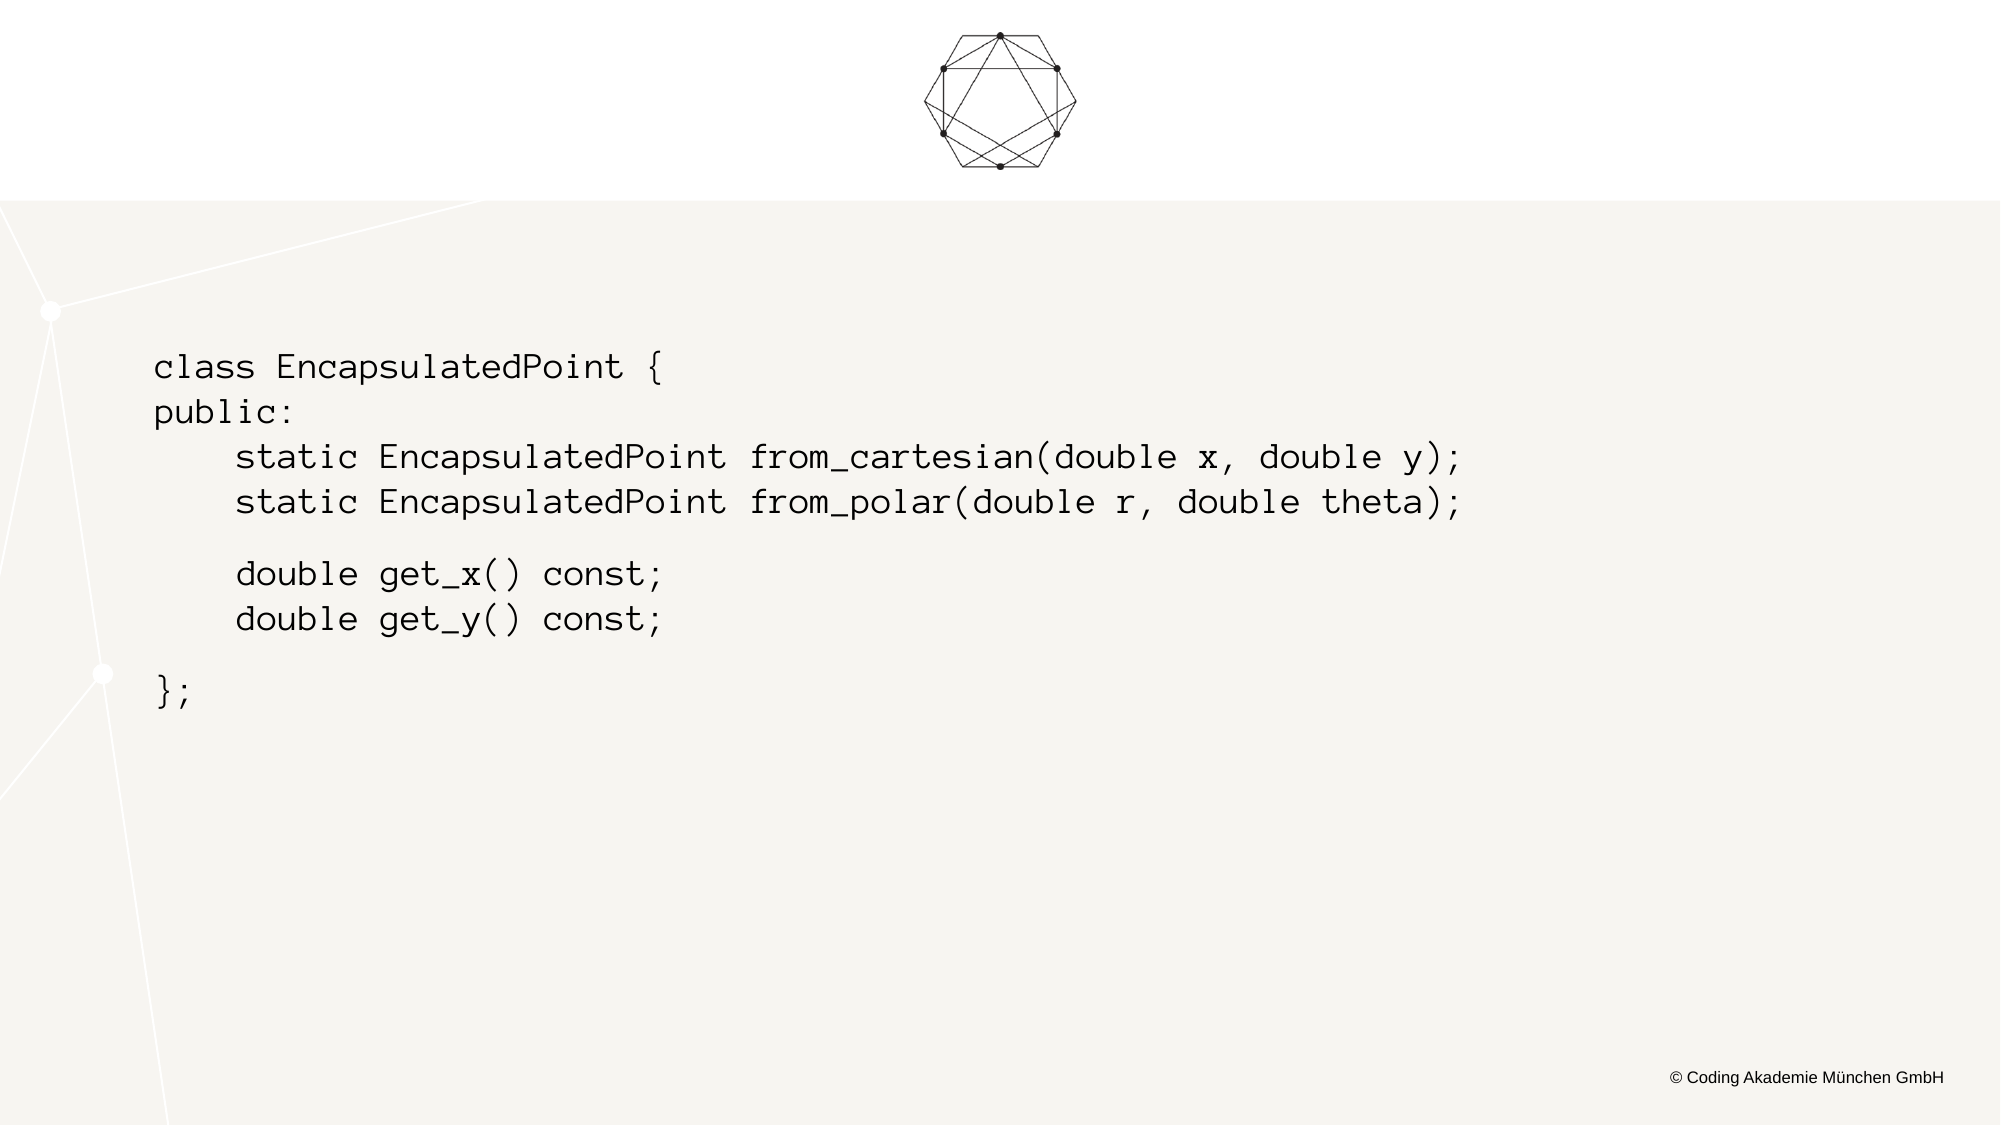

class EncapsulatedPoint {
public:
    static EncapsulatedPoint from_cartesian(double x, double y);
    static EncapsulatedPoint from_polar(double r, double theta);
    double get_x() const;
    double get_y() const;
};
© Coding Akademie München GmbH